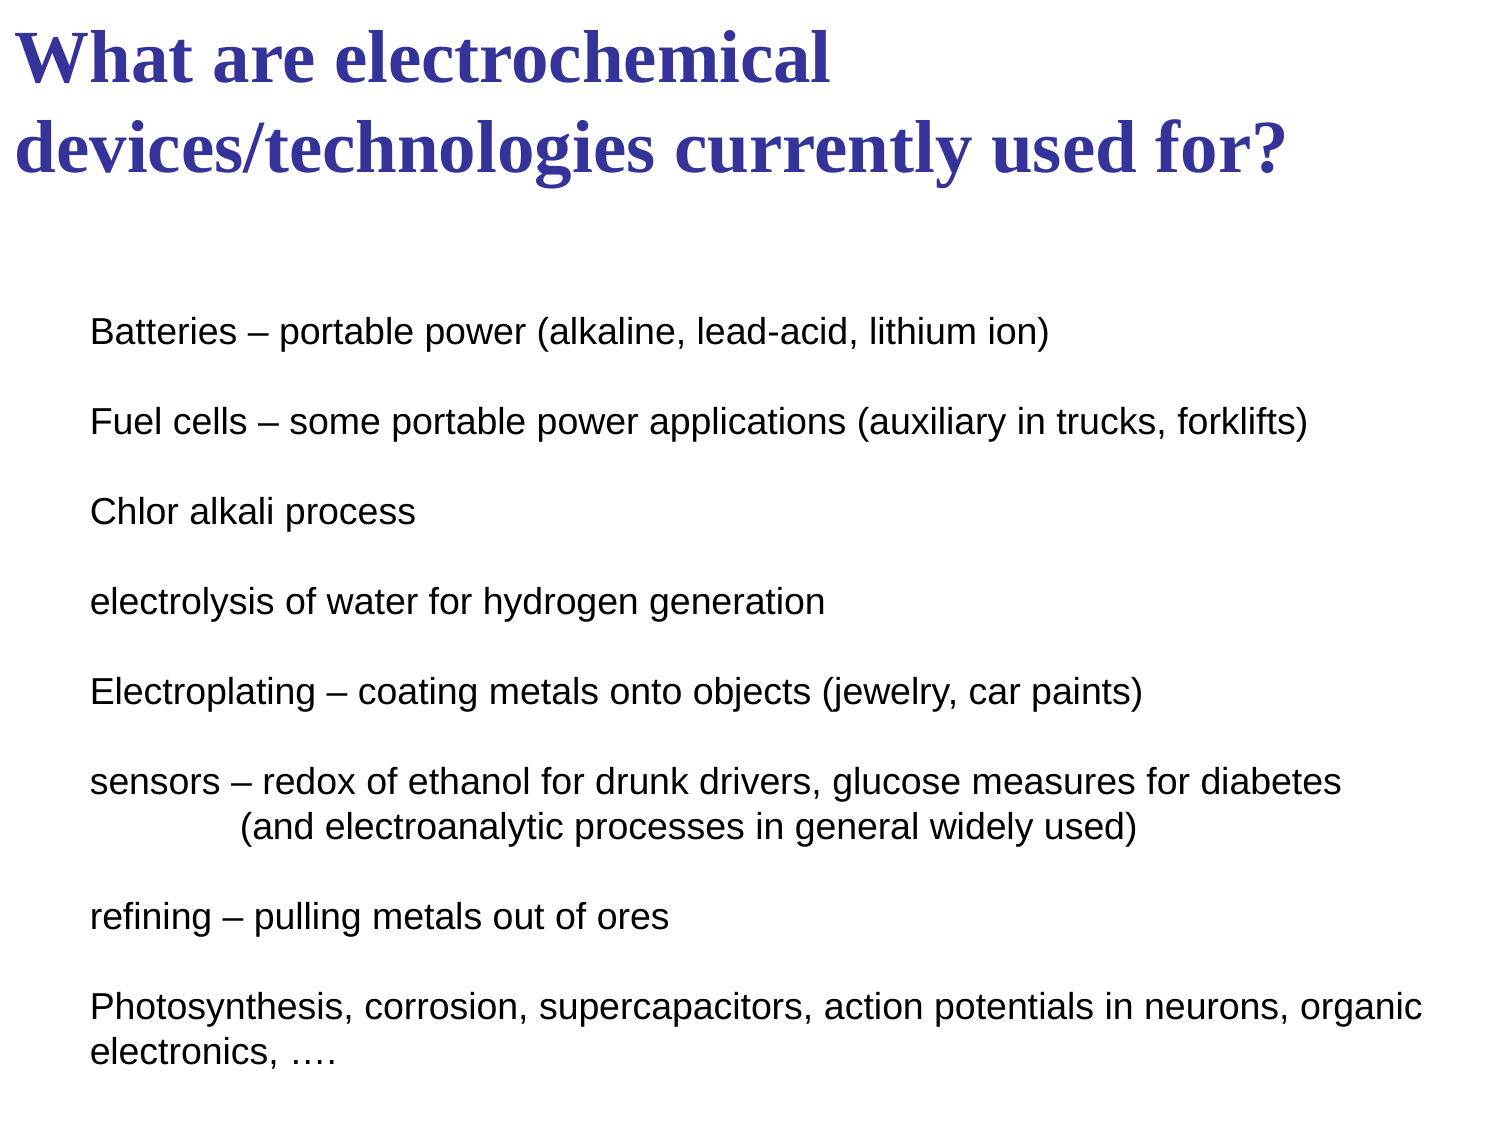

What are electrochemical devices/technologies currently used for?
Batteries – portable power (alkaline, lead-acid, lithium ion)

Fuel cells – some portable power applications (auxiliary in trucks, forklifts)

Chlor alkali process

electrolysis of water for hydrogen generation

Electroplating – coating metals onto objects (jewelry, car paints)

sensors – redox of ethanol for drunk drivers, glucose measures for diabetes
	(and electroanalytic processes in general widely used)

refining – pulling metals out of ores

Photosynthesis, corrosion, supercapacitors, action potentials in neurons, organic electronics, ….